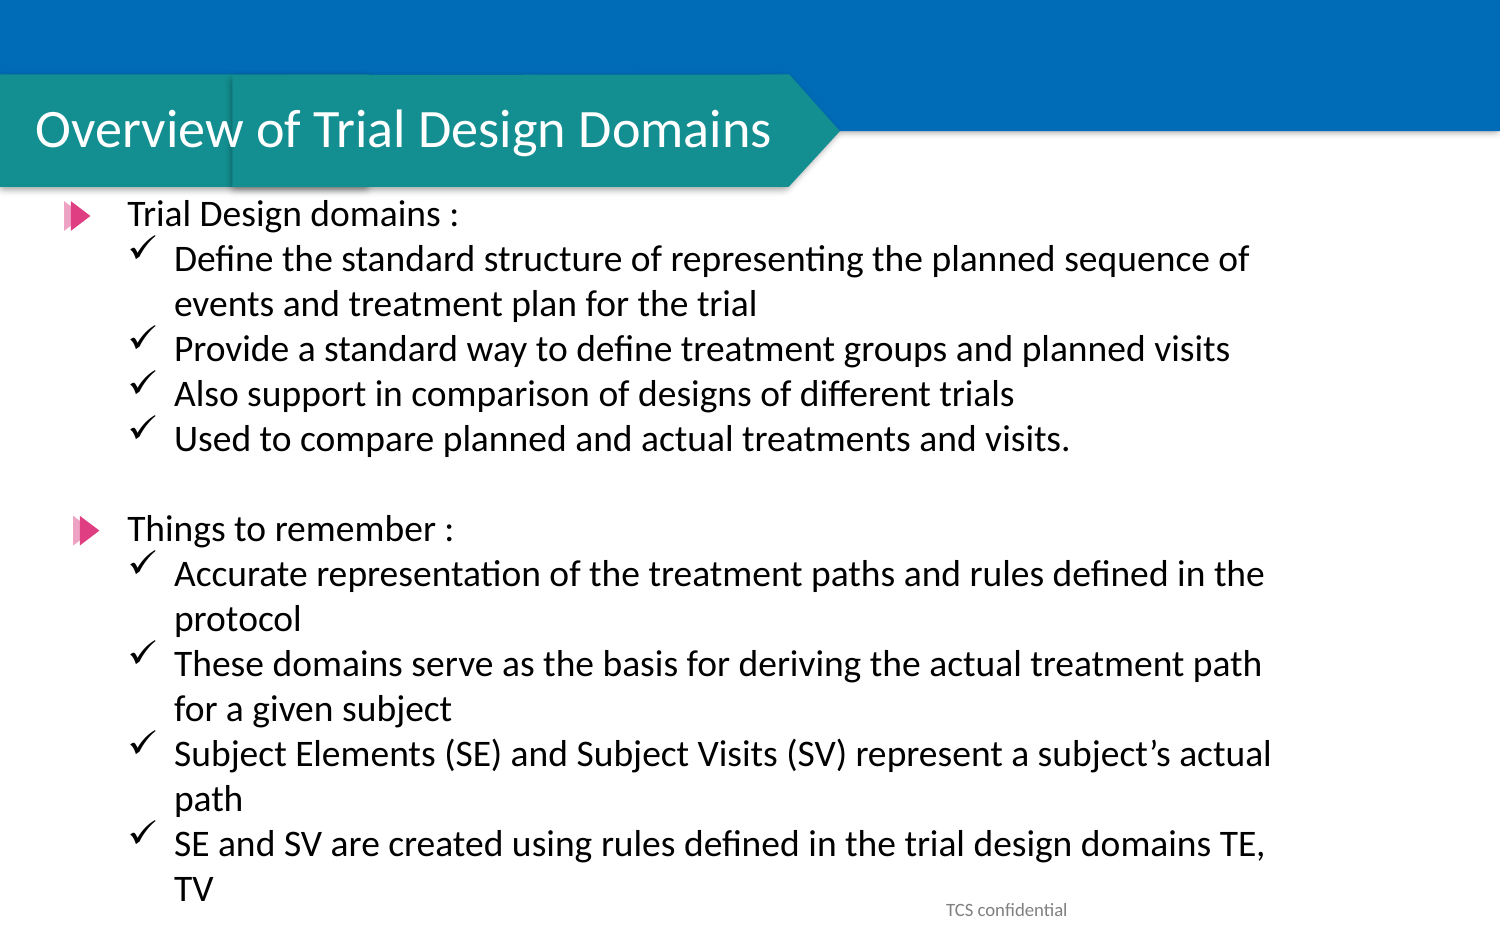

# Overview of Trial Design Domains

Trial Design domains :
Define the standard structure of representing the planned sequence of events and treatment plan for the trial
Provide a standard way to define treatment groups and planned visits
Also support in comparison of designs of different trials
Used to compare planned and actual treatments and visits.

Things to remember :
Accurate representation of the treatment paths and rules defined in the protocol
These domains serve as the basis for deriving the actual treatment path for a given subject
Subject Elements (SE) and Subject Visits (SV) represent a subject’s actual path
SE and SV are created using rules defined in the trial design domains TE, TV

TCS confidential